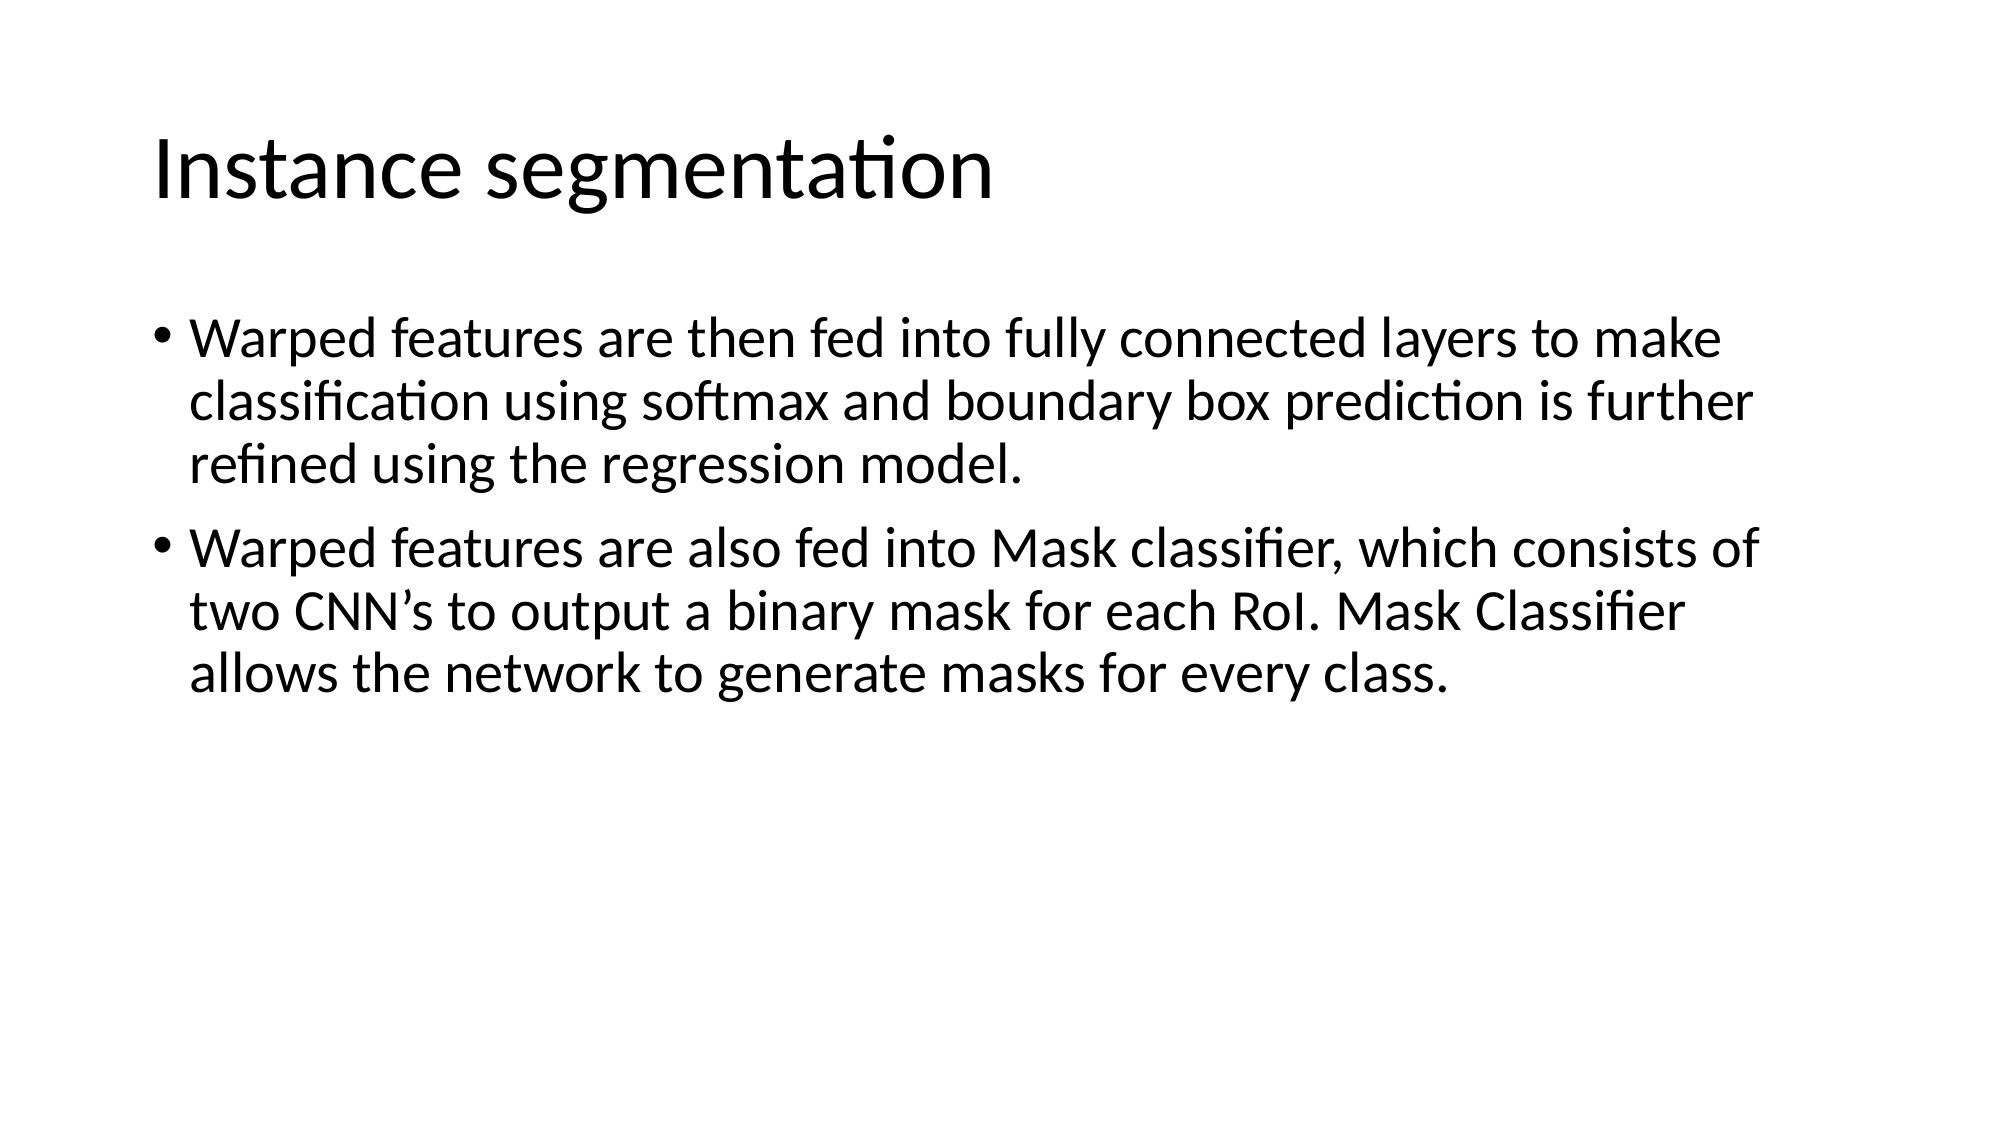

# Instance segmentation
Warped features are then fed into fully connected layers to make classification using softmax and boundary box prediction is further refined using the regression model.
Warped features are also fed into Mask classifier, which consists of two CNN’s to output a binary mask for each RoI. Mask Classifier allows the network to generate masks for every class.